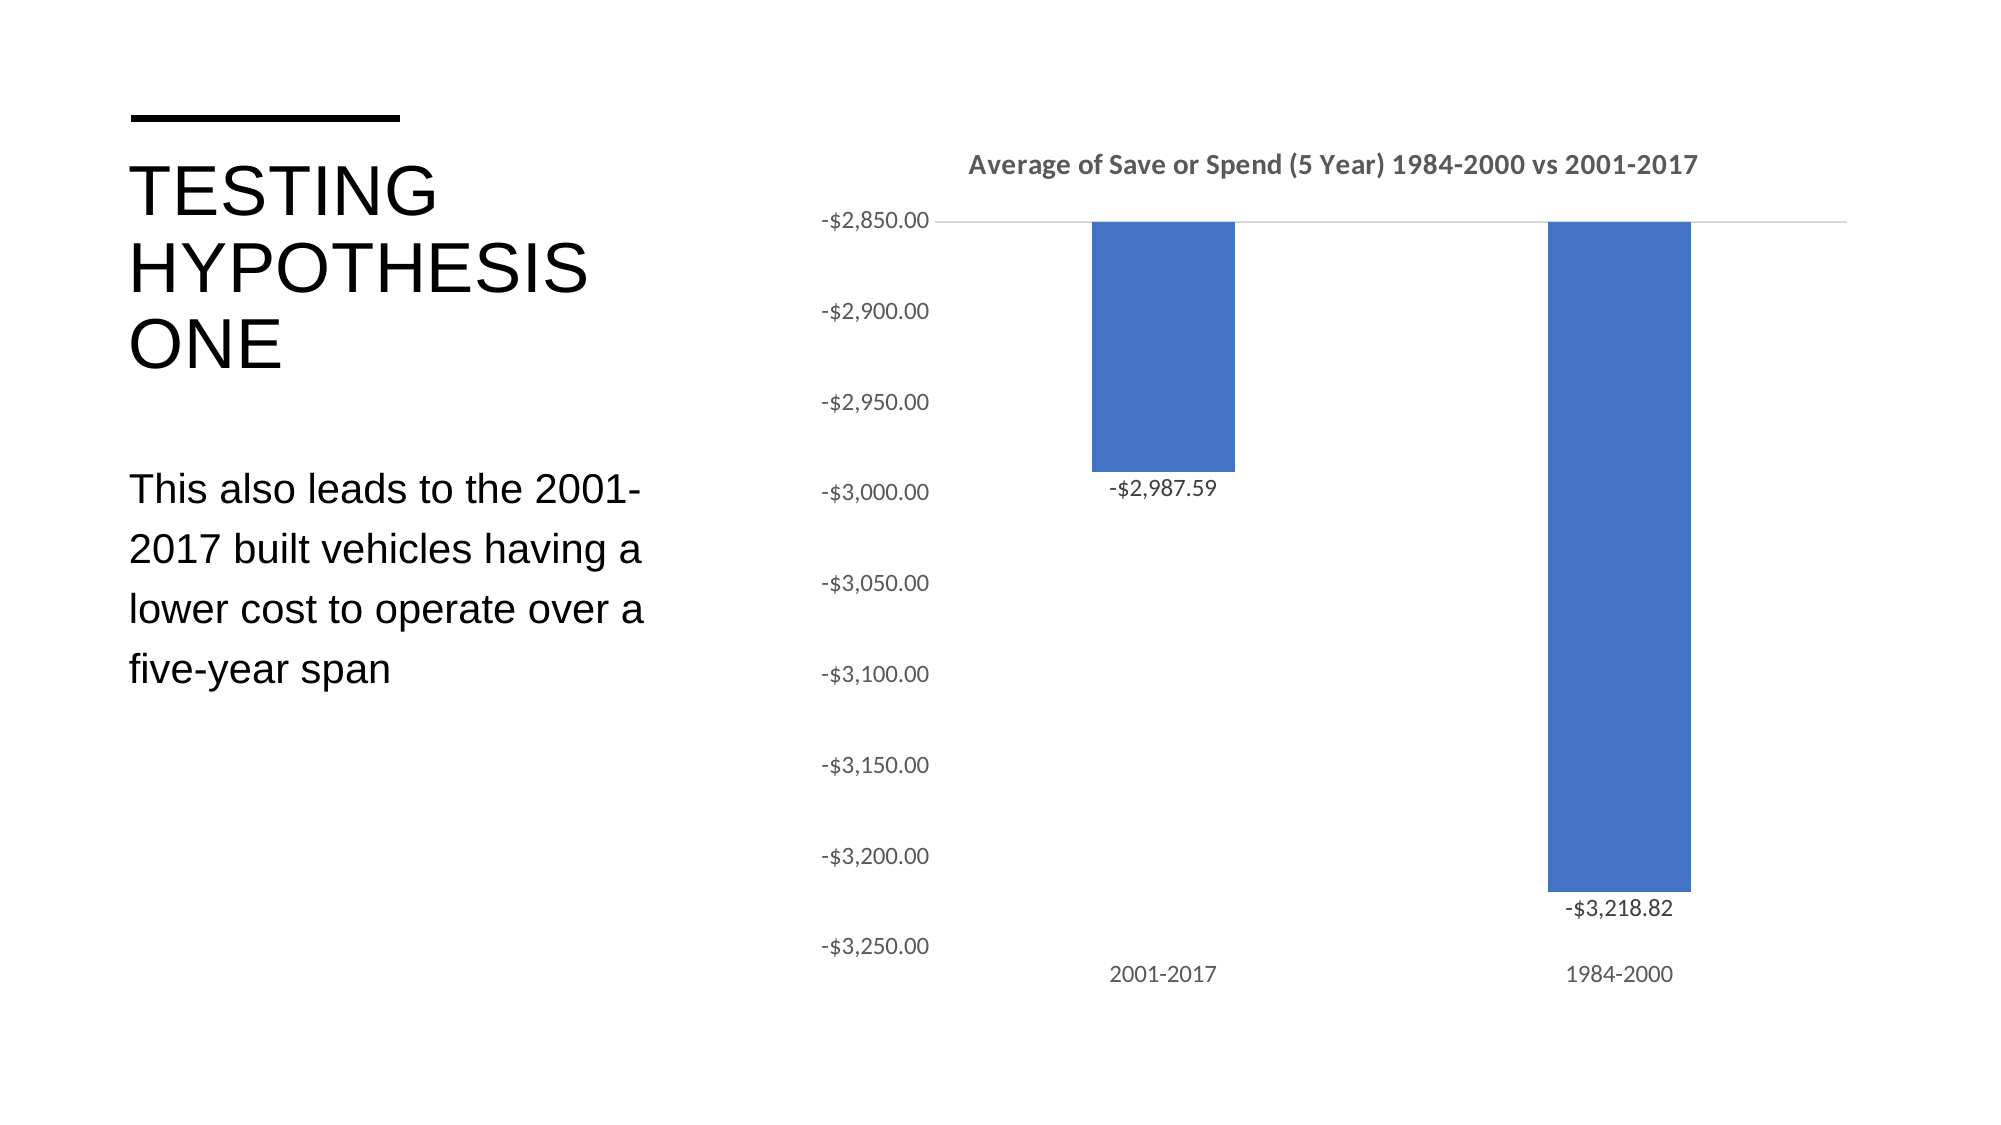

### Chart: Average of Save or Spend (5 Year) 1984-2000 vs 2001-2017

| Category |  |
|---|---|
| 2001-2017 | -2987.588101160862 |
| 1984-2000 | -3218.818090024977 |
# Testing hypothesis one
This also leads to the 2001-2017 built vehicles having a lower cost to operate over a five-year span